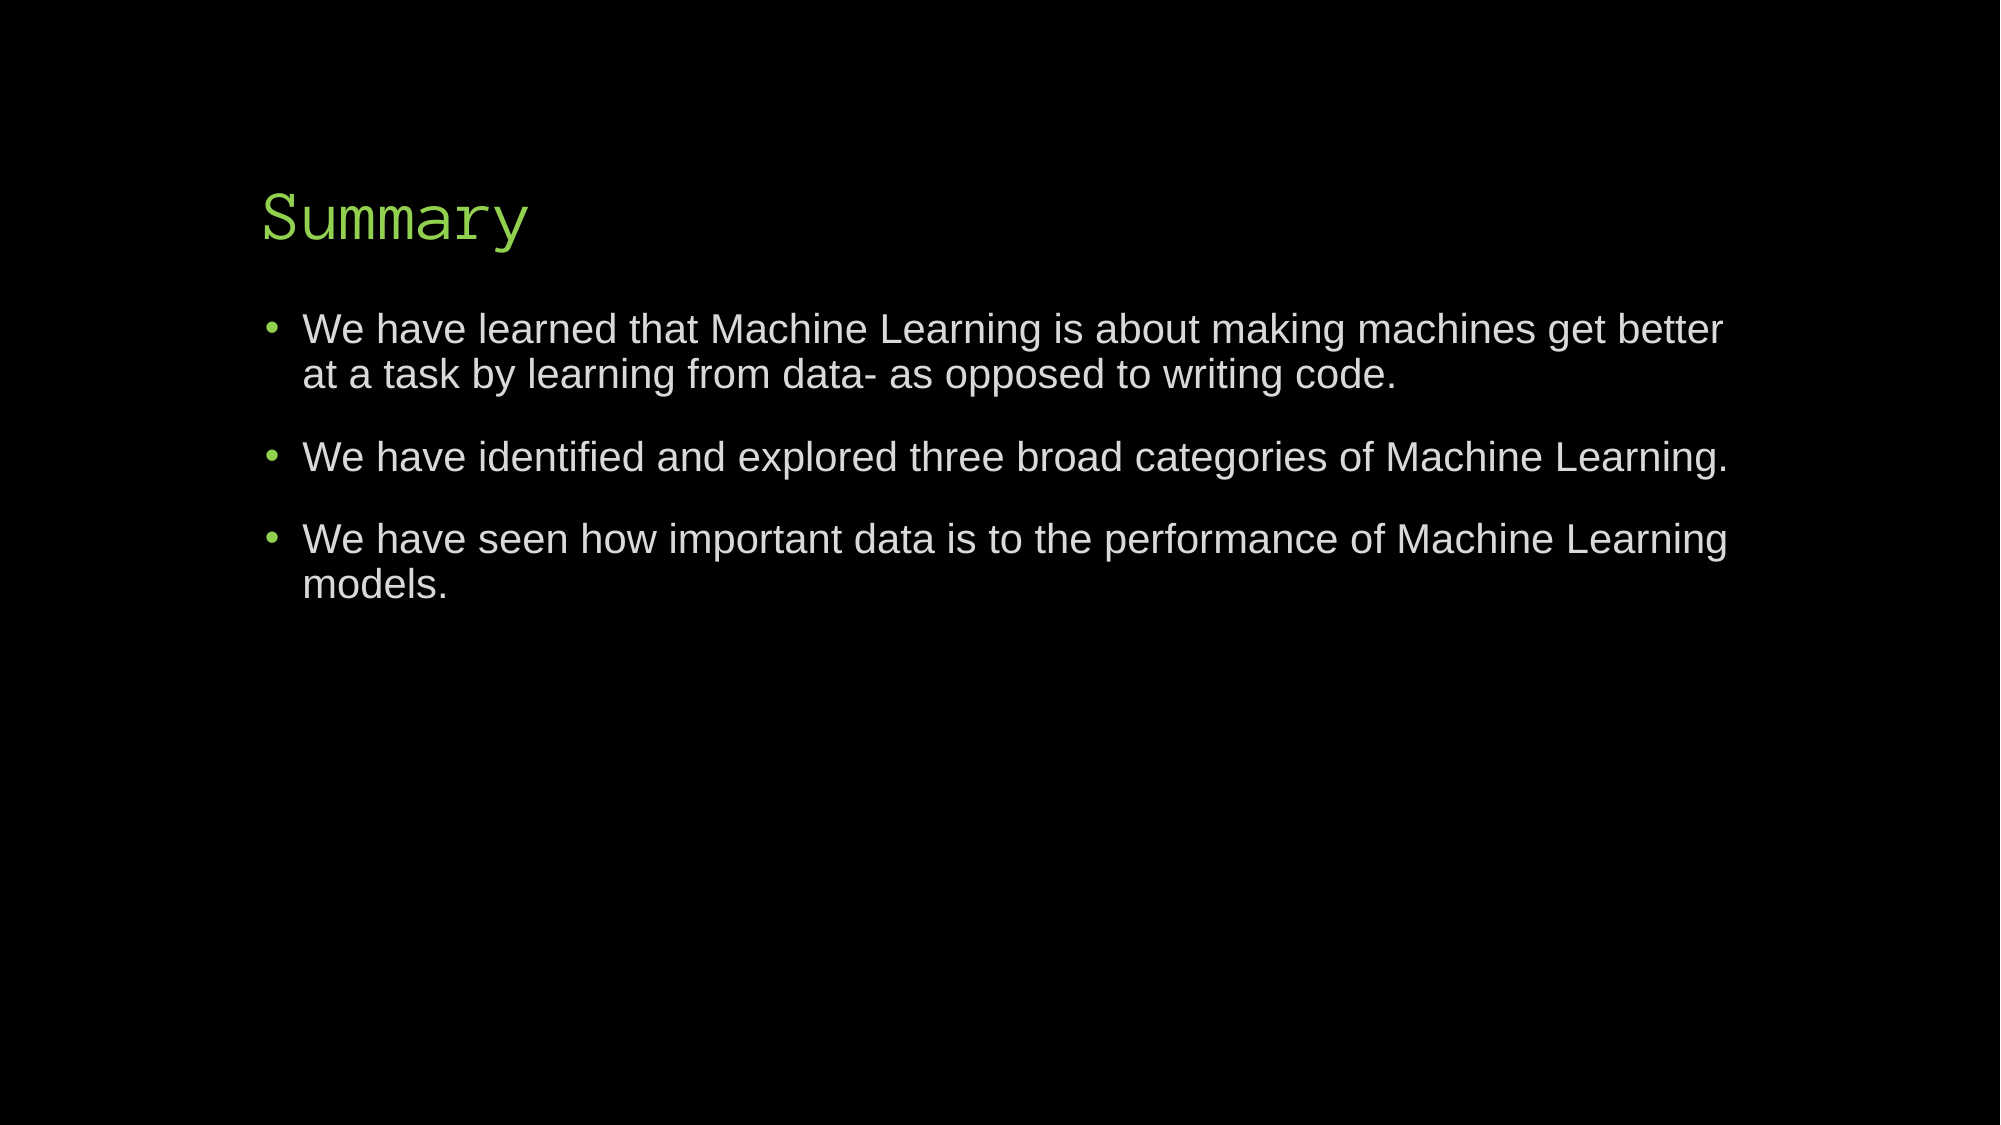

# Summary
We have learned that Machine Learning is about making machines get better at a task by learning from data- as opposed to writing code.
We have identified and explored three broad categories of Machine Learning.
We have seen how important data is to the performance of Machine Learning models.